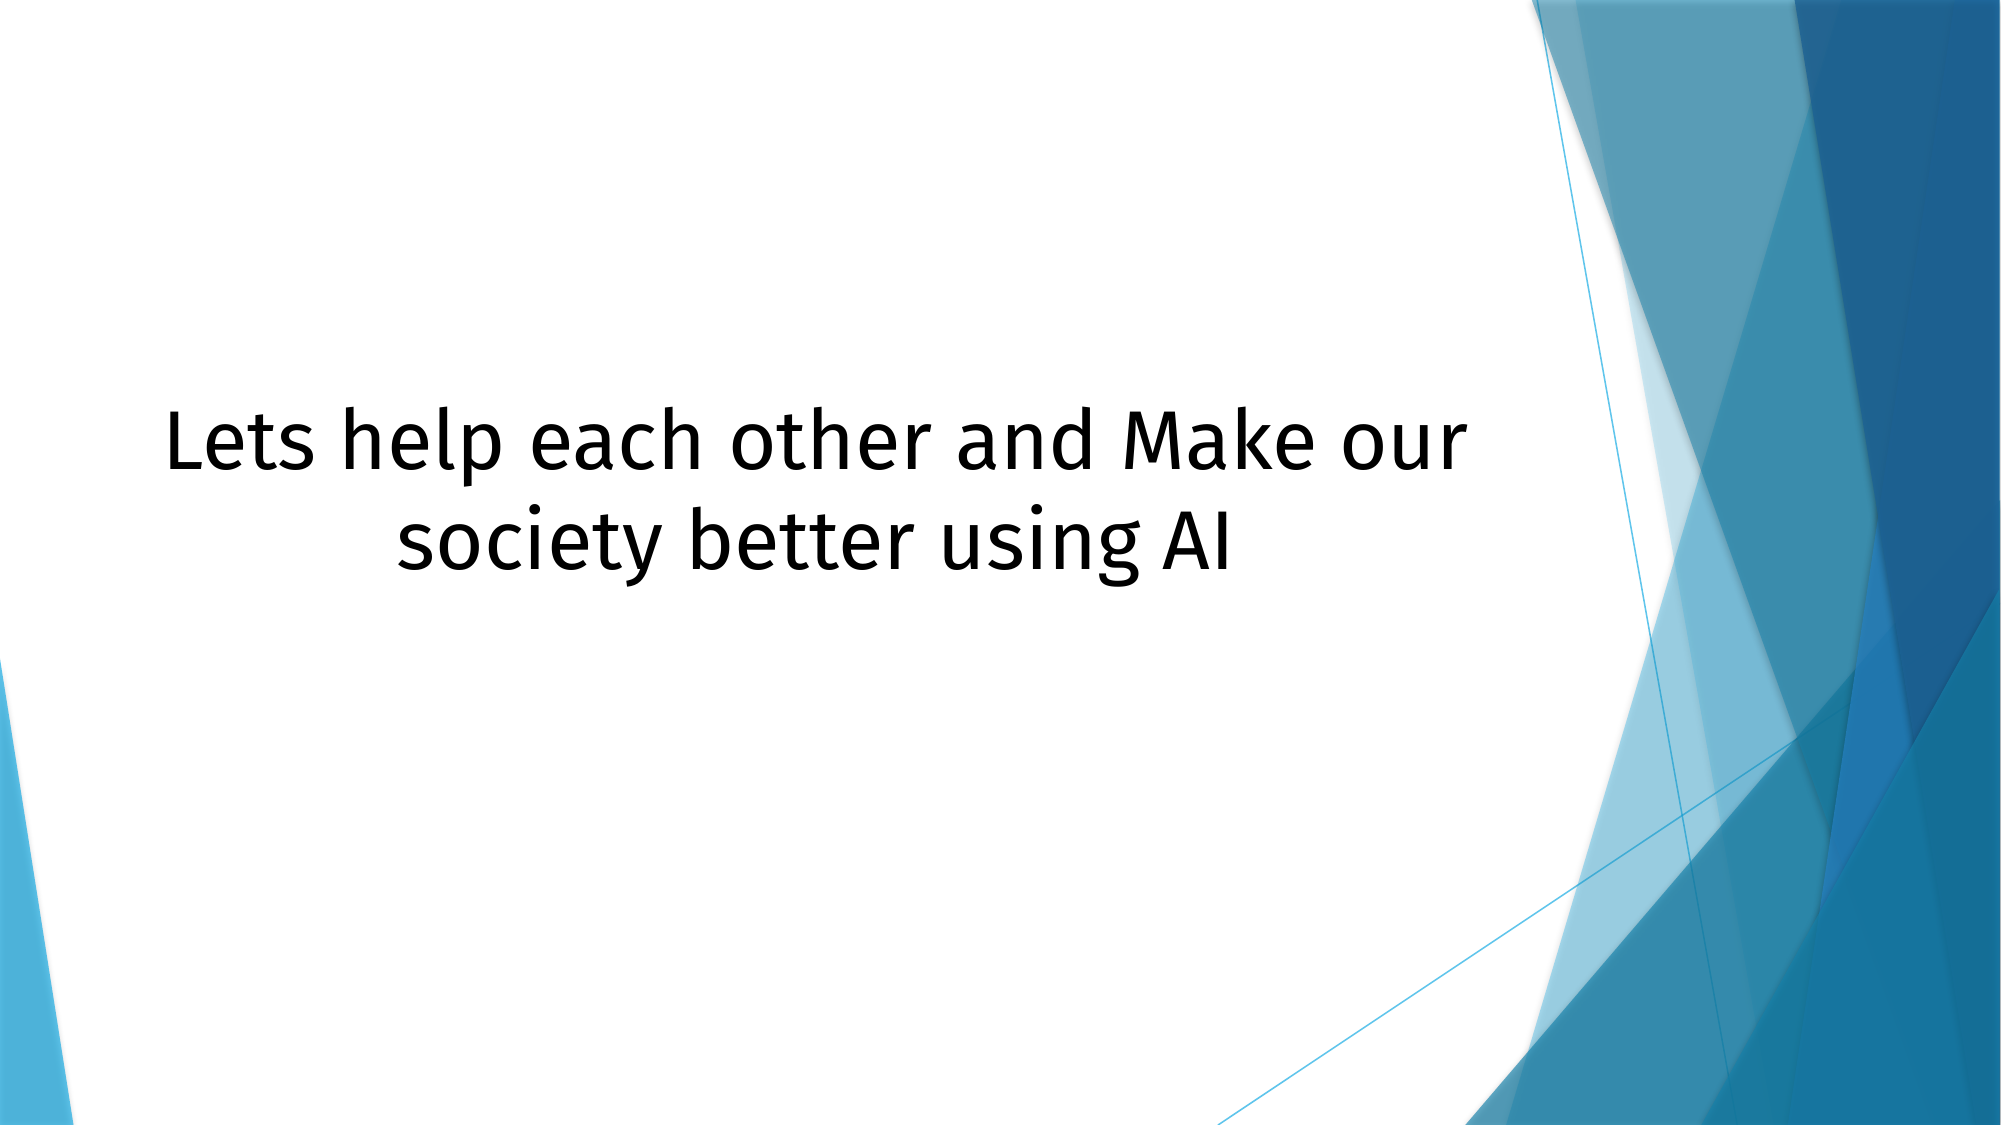

# Lets help each other and Make our society better using AI